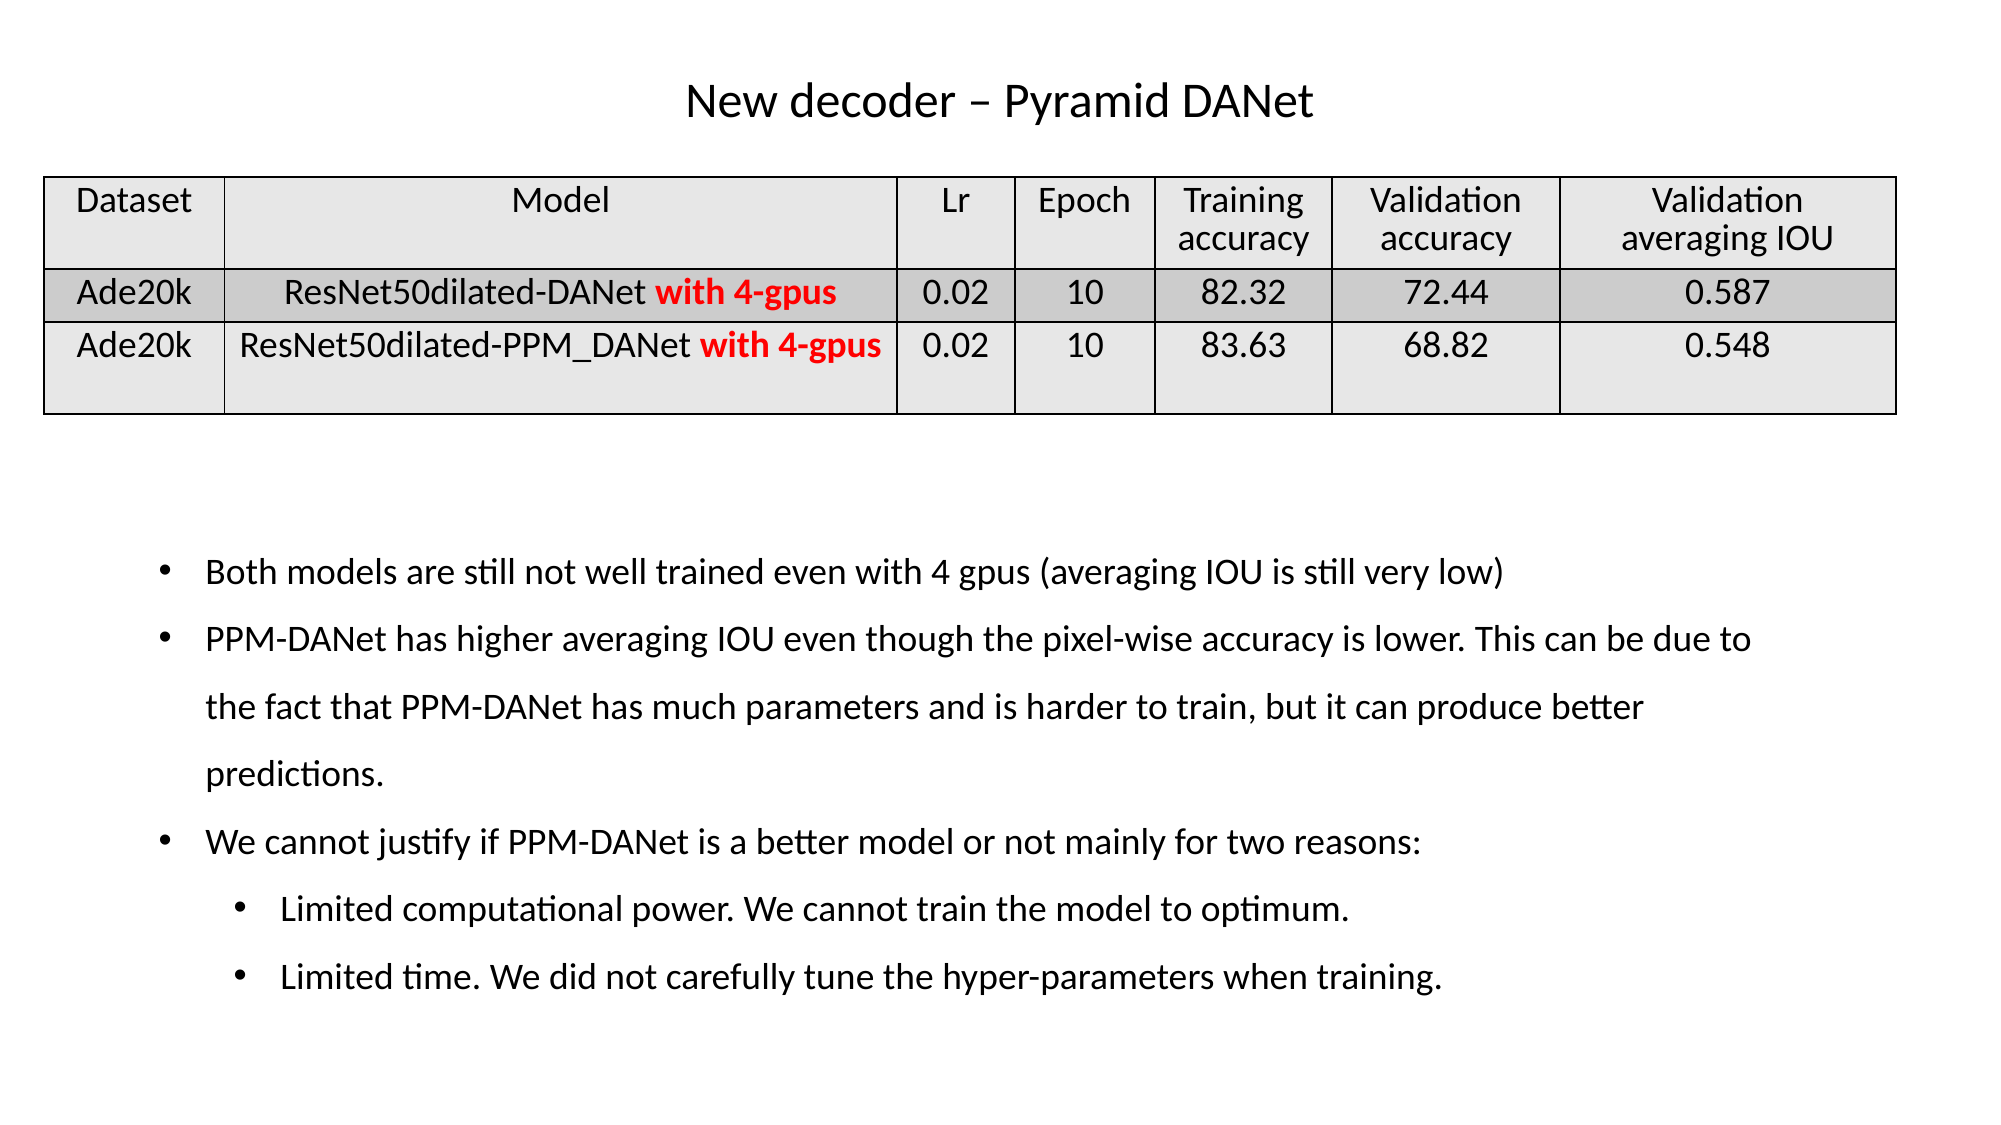

New decoder – Pyramid DANet
| Dataset | Model | Lr | Epoch | Training accuracy | Validation accuracy | Validation averaging IOU |
| --- | --- | --- | --- | --- | --- | --- |
| Ade20k | ResNet50dilated-DANet with 4-gpus | 0.02 | 10 | 82.32 | 72.44 | 0.587 |
| Ade20k | ResNet50dilated-PPM\_DANet with 4-gpus | 0.02 | 10 | 83.63 | 68.82 | 0.548 |
Both models are still not well trained even with 4 gpus (averaging IOU is still very low)
PPM-DANet has higher averaging IOU even though the pixel-wise accuracy is lower. This can be due to the fact that PPM-DANet has much parameters and is harder to train, but it can produce better predictions.
We cannot justify if PPM-DANet is a better model or not mainly for two reasons:
Limited computational power. We cannot train the model to optimum.
Limited time. We did not carefully tune the hyper-parameters when training.